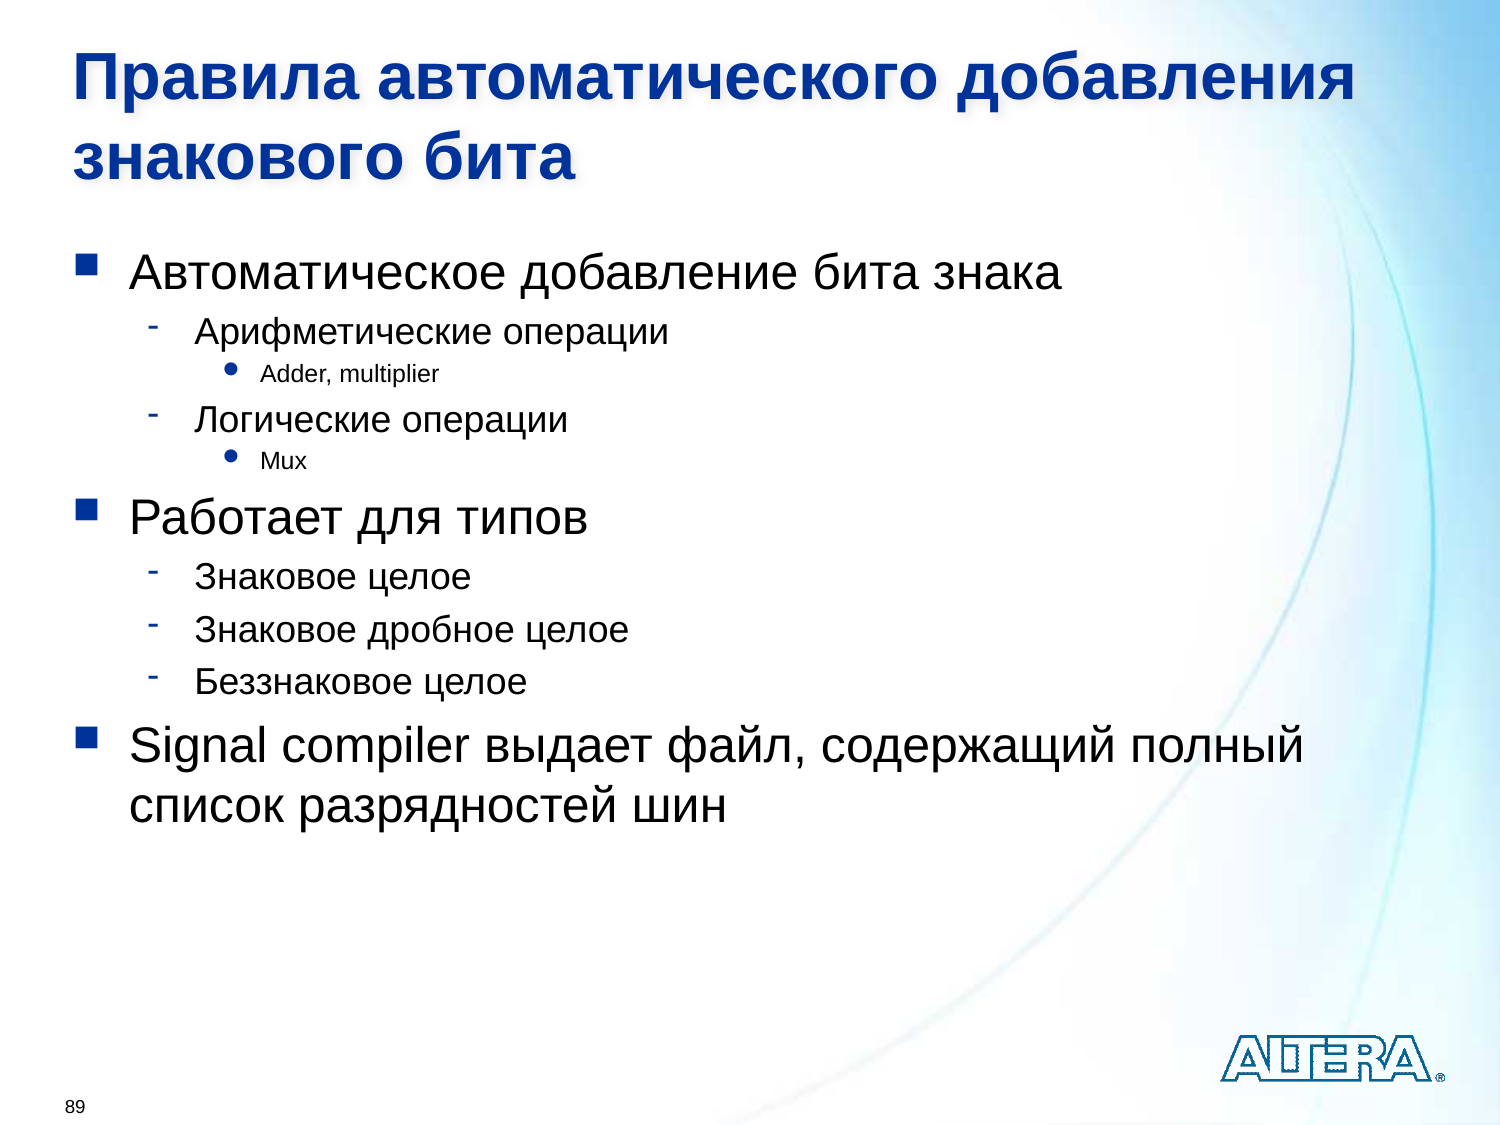

Правила автоматического добавления знакового бита
Автоматическое добавление бита знака
Арифметические операции
Adder, multiplier
Логические операции
Mux
Работает для типов
Знаковое целое
Знаковое дробное целое
Беззнаковое целое
Signal compiler выдает файл, содержащий полный список разрядностей шин